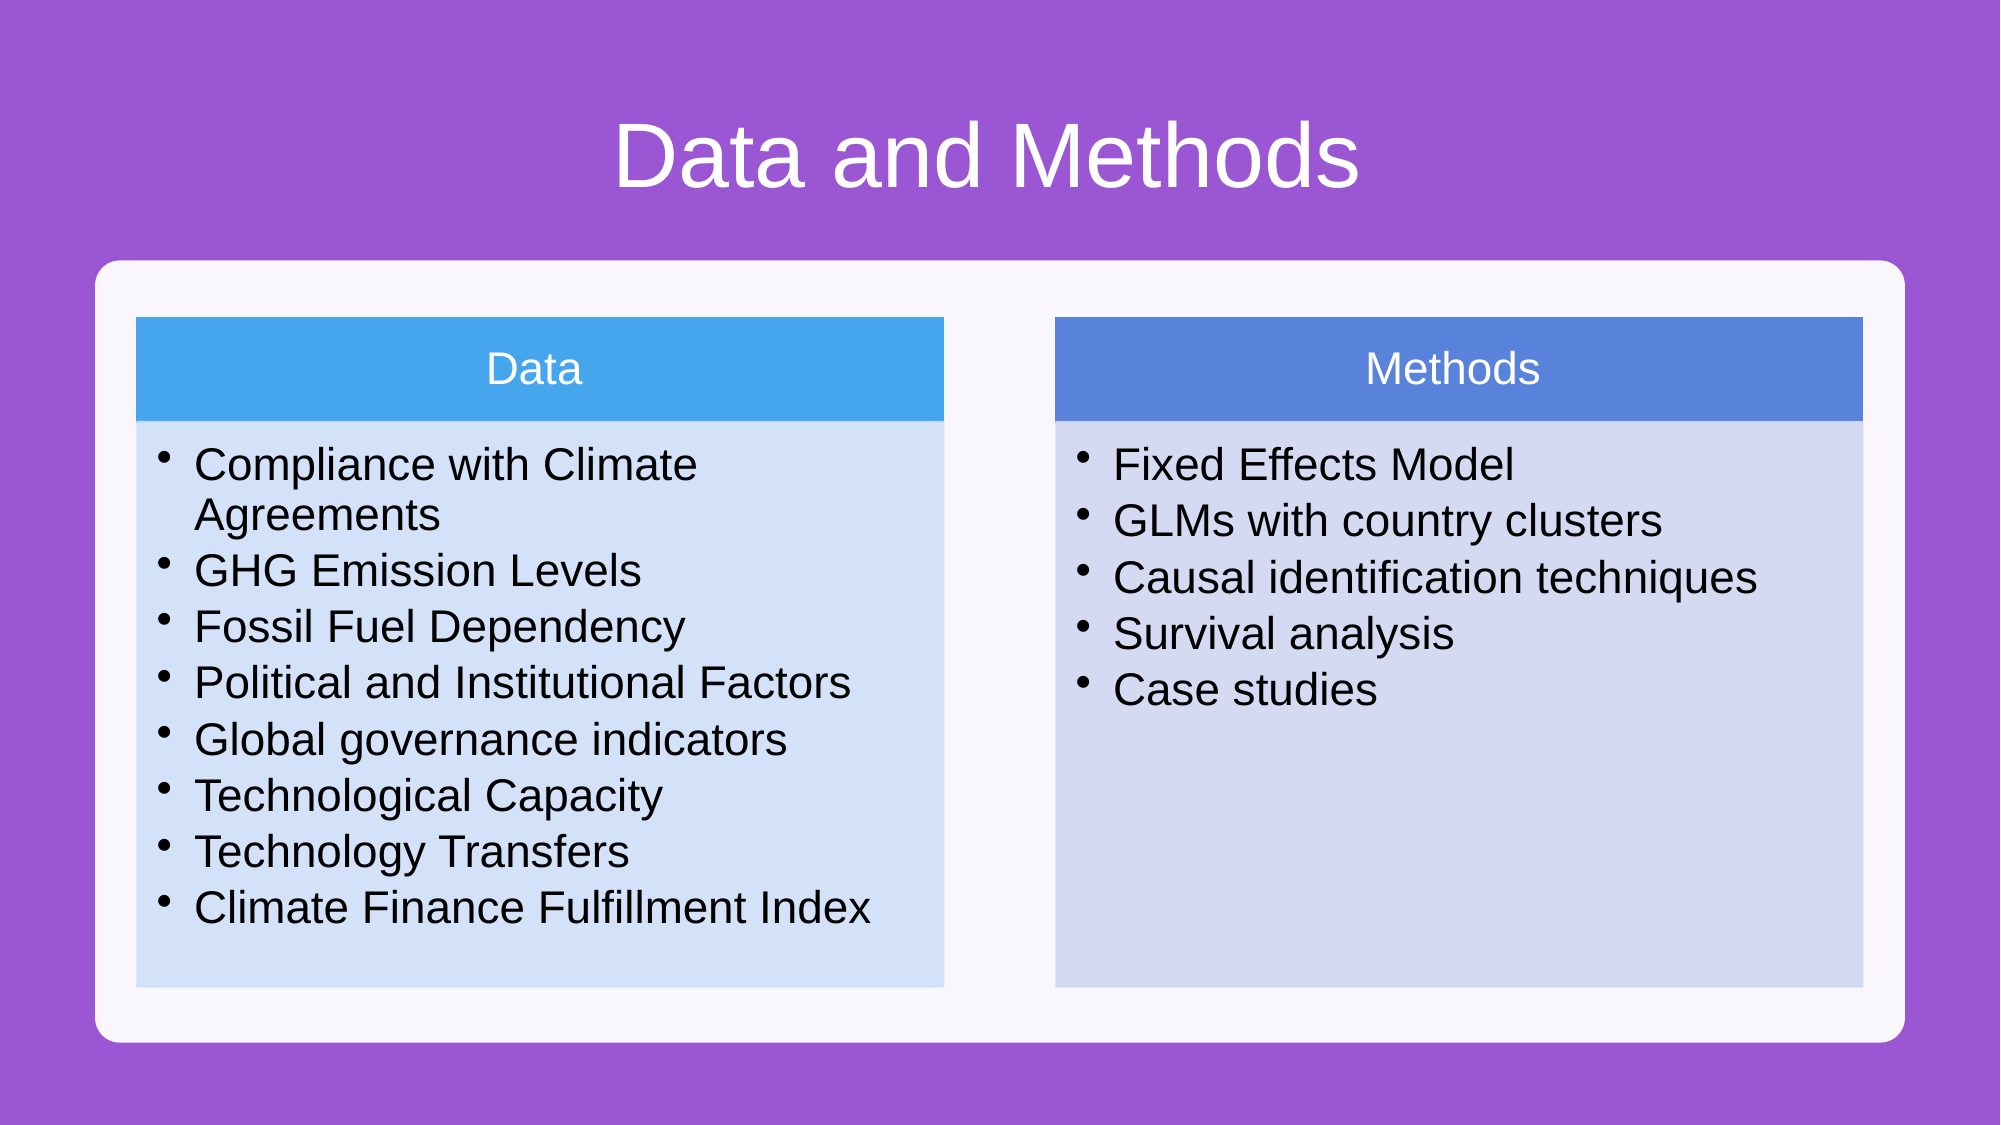

# Data and Methods

Data
Compliance with Climate Agreements
GHG Emission Levels
Fossil Fuel Dependency
Political and Institutional Factors
Global governance indicators
Technological Capacity
Technology Transfers
Climate Finance Fulfillment Index
Methods
Fixed Effects Model
GLMs with country clusters
Causal identification techniques
Survival analysis
Case studies